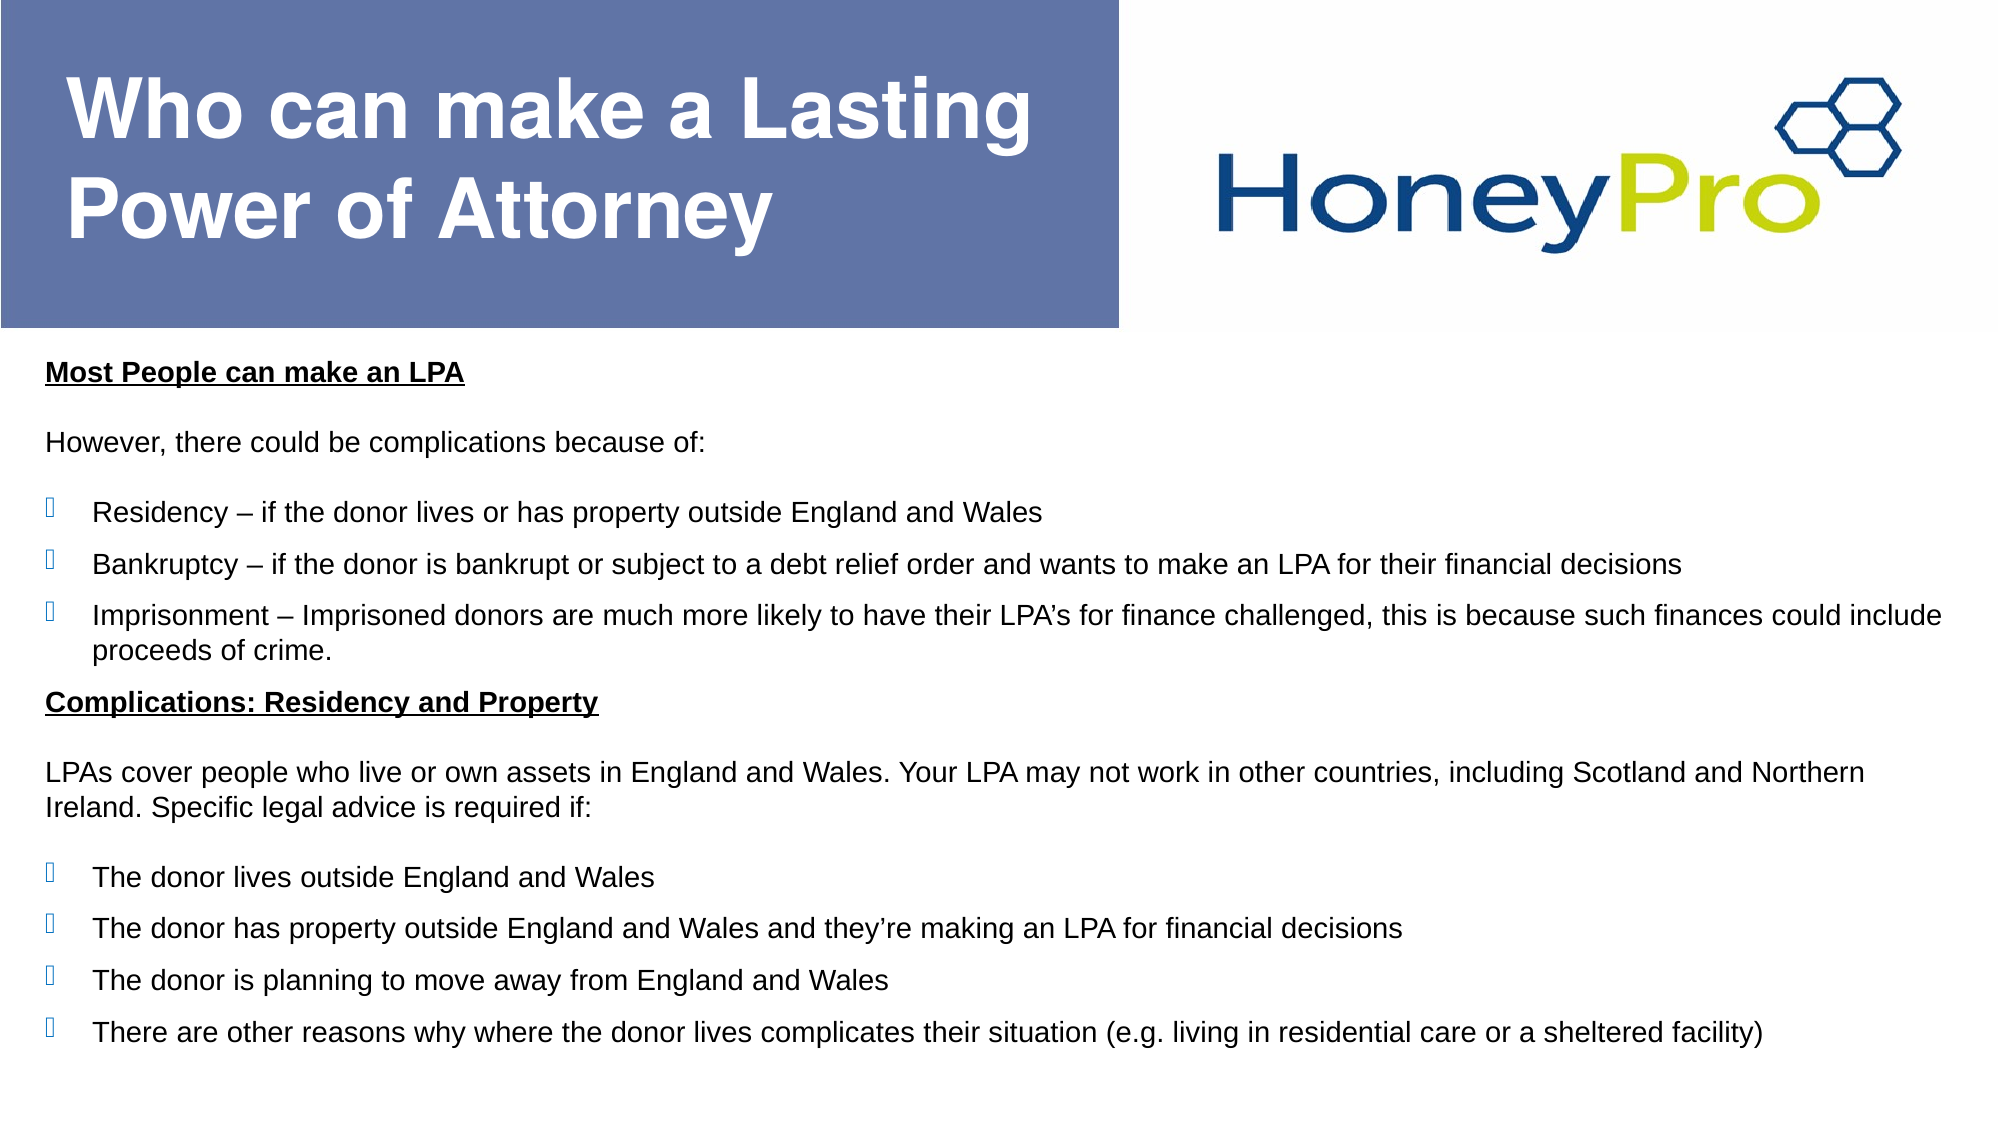

# Who can make a Lasting Power of Attorney
Most People can make an LPA

However, there could be complications because of:

Residency – if the donor lives or has property outside England and Wales
Bankruptcy – if the donor is bankrupt or subject to a debt relief order and wants to make an LPA for their financial decisions
Imprisonment – Imprisoned donors are much more likely to have their LPA’s for finance challenged, this is because such finances could include proceeds of crime.
Complications: Residency and Property

LPAs cover people who live or own assets in England and Wales. Your LPA may not work in other countries, including Scotland and Northern Ireland. Specific legal advice is required if:

The donor lives outside England and Wales
The donor has property outside England and Wales and they’re making an LPA for financial decisions
The donor is planning to move away from England and Wales
There are other reasons why where the donor lives complicates their situation (e.g. living in residential care or a sheltered facility)